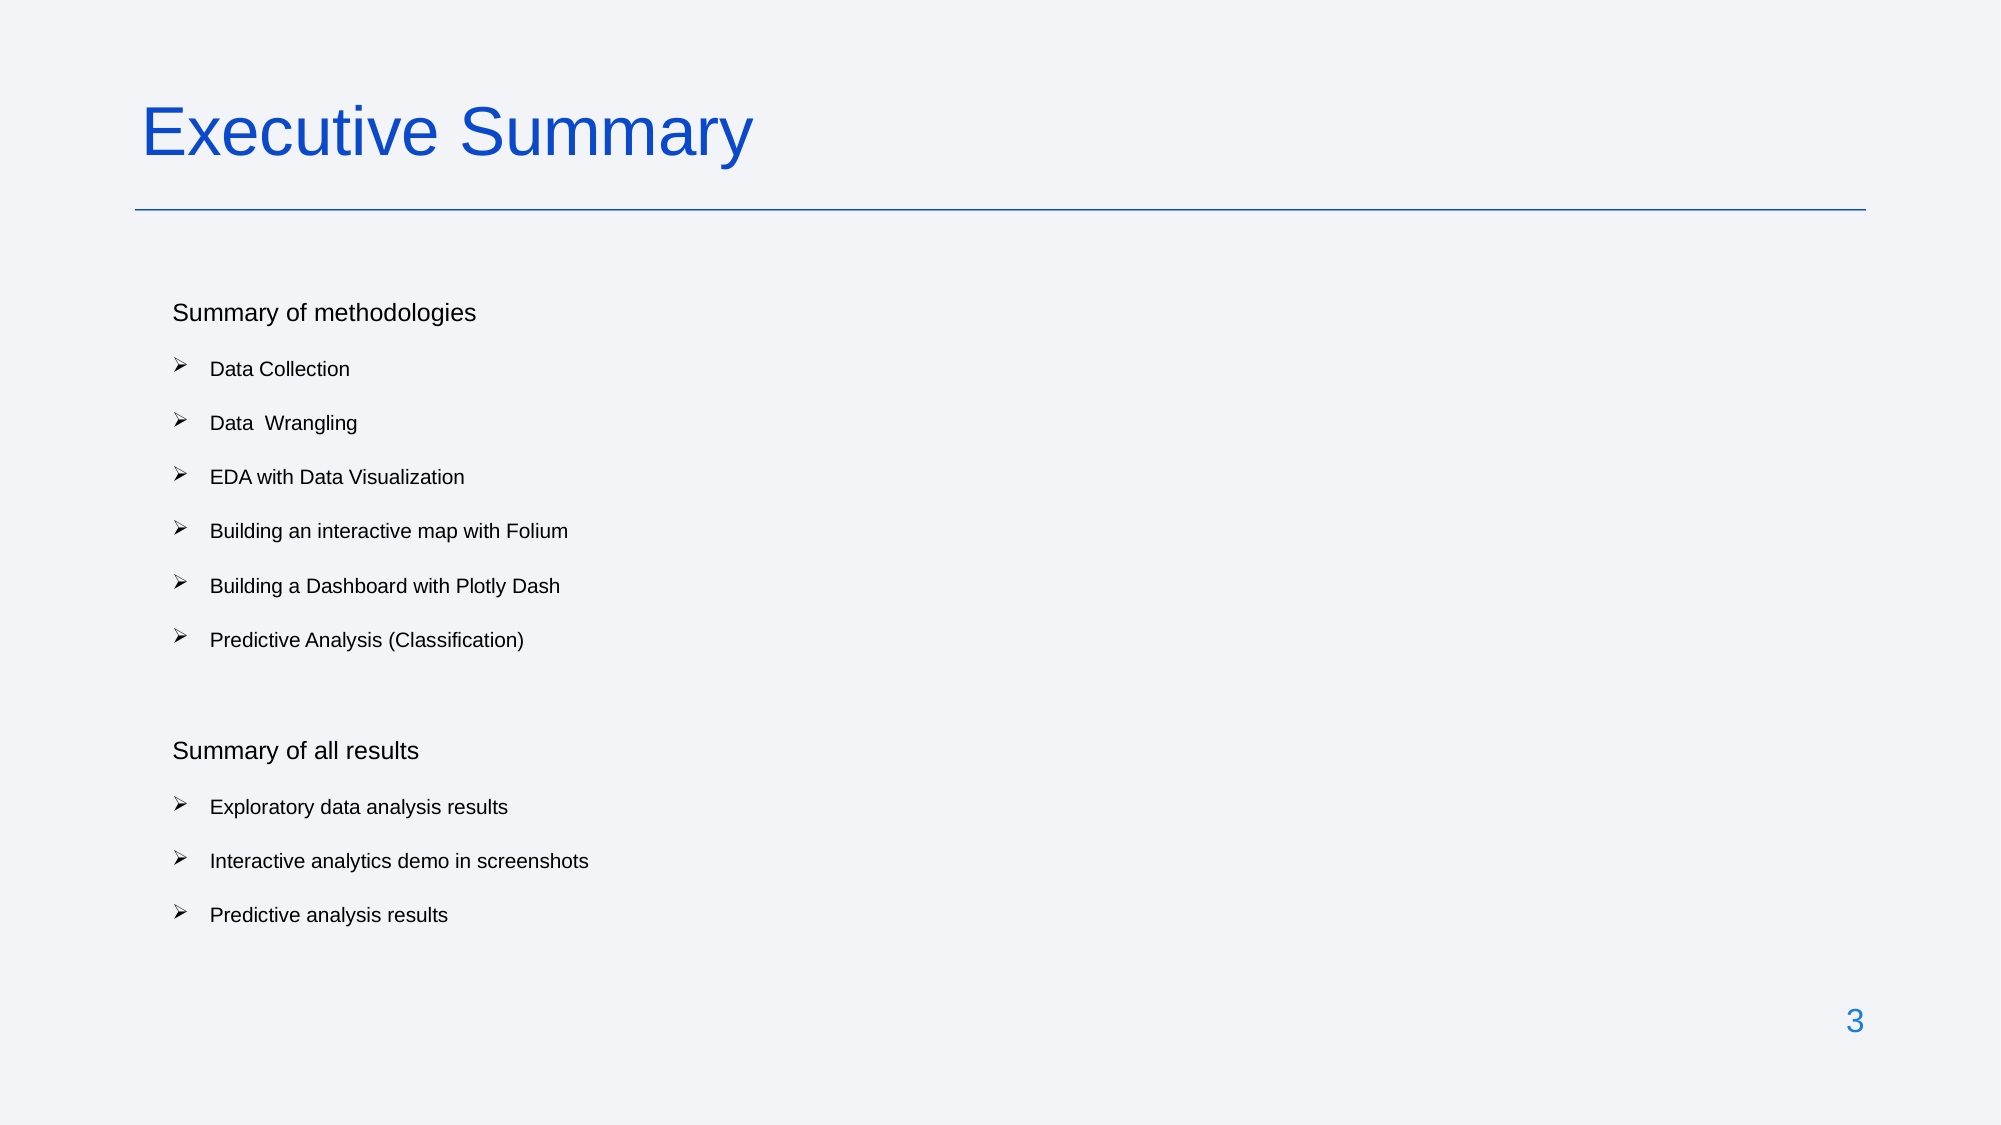

Executive Summary
Summary of methodologies
Data Collection
Data  Wrangling
EDA with Data Visualization
Building an interactive map with Folium
Building a Dashboard with Plotly Dash
Predictive Analysis (Classification)

Summary of all results
Exploratory data analysis results
Interactive analytics demo in screenshots
Predictive analysis results
3